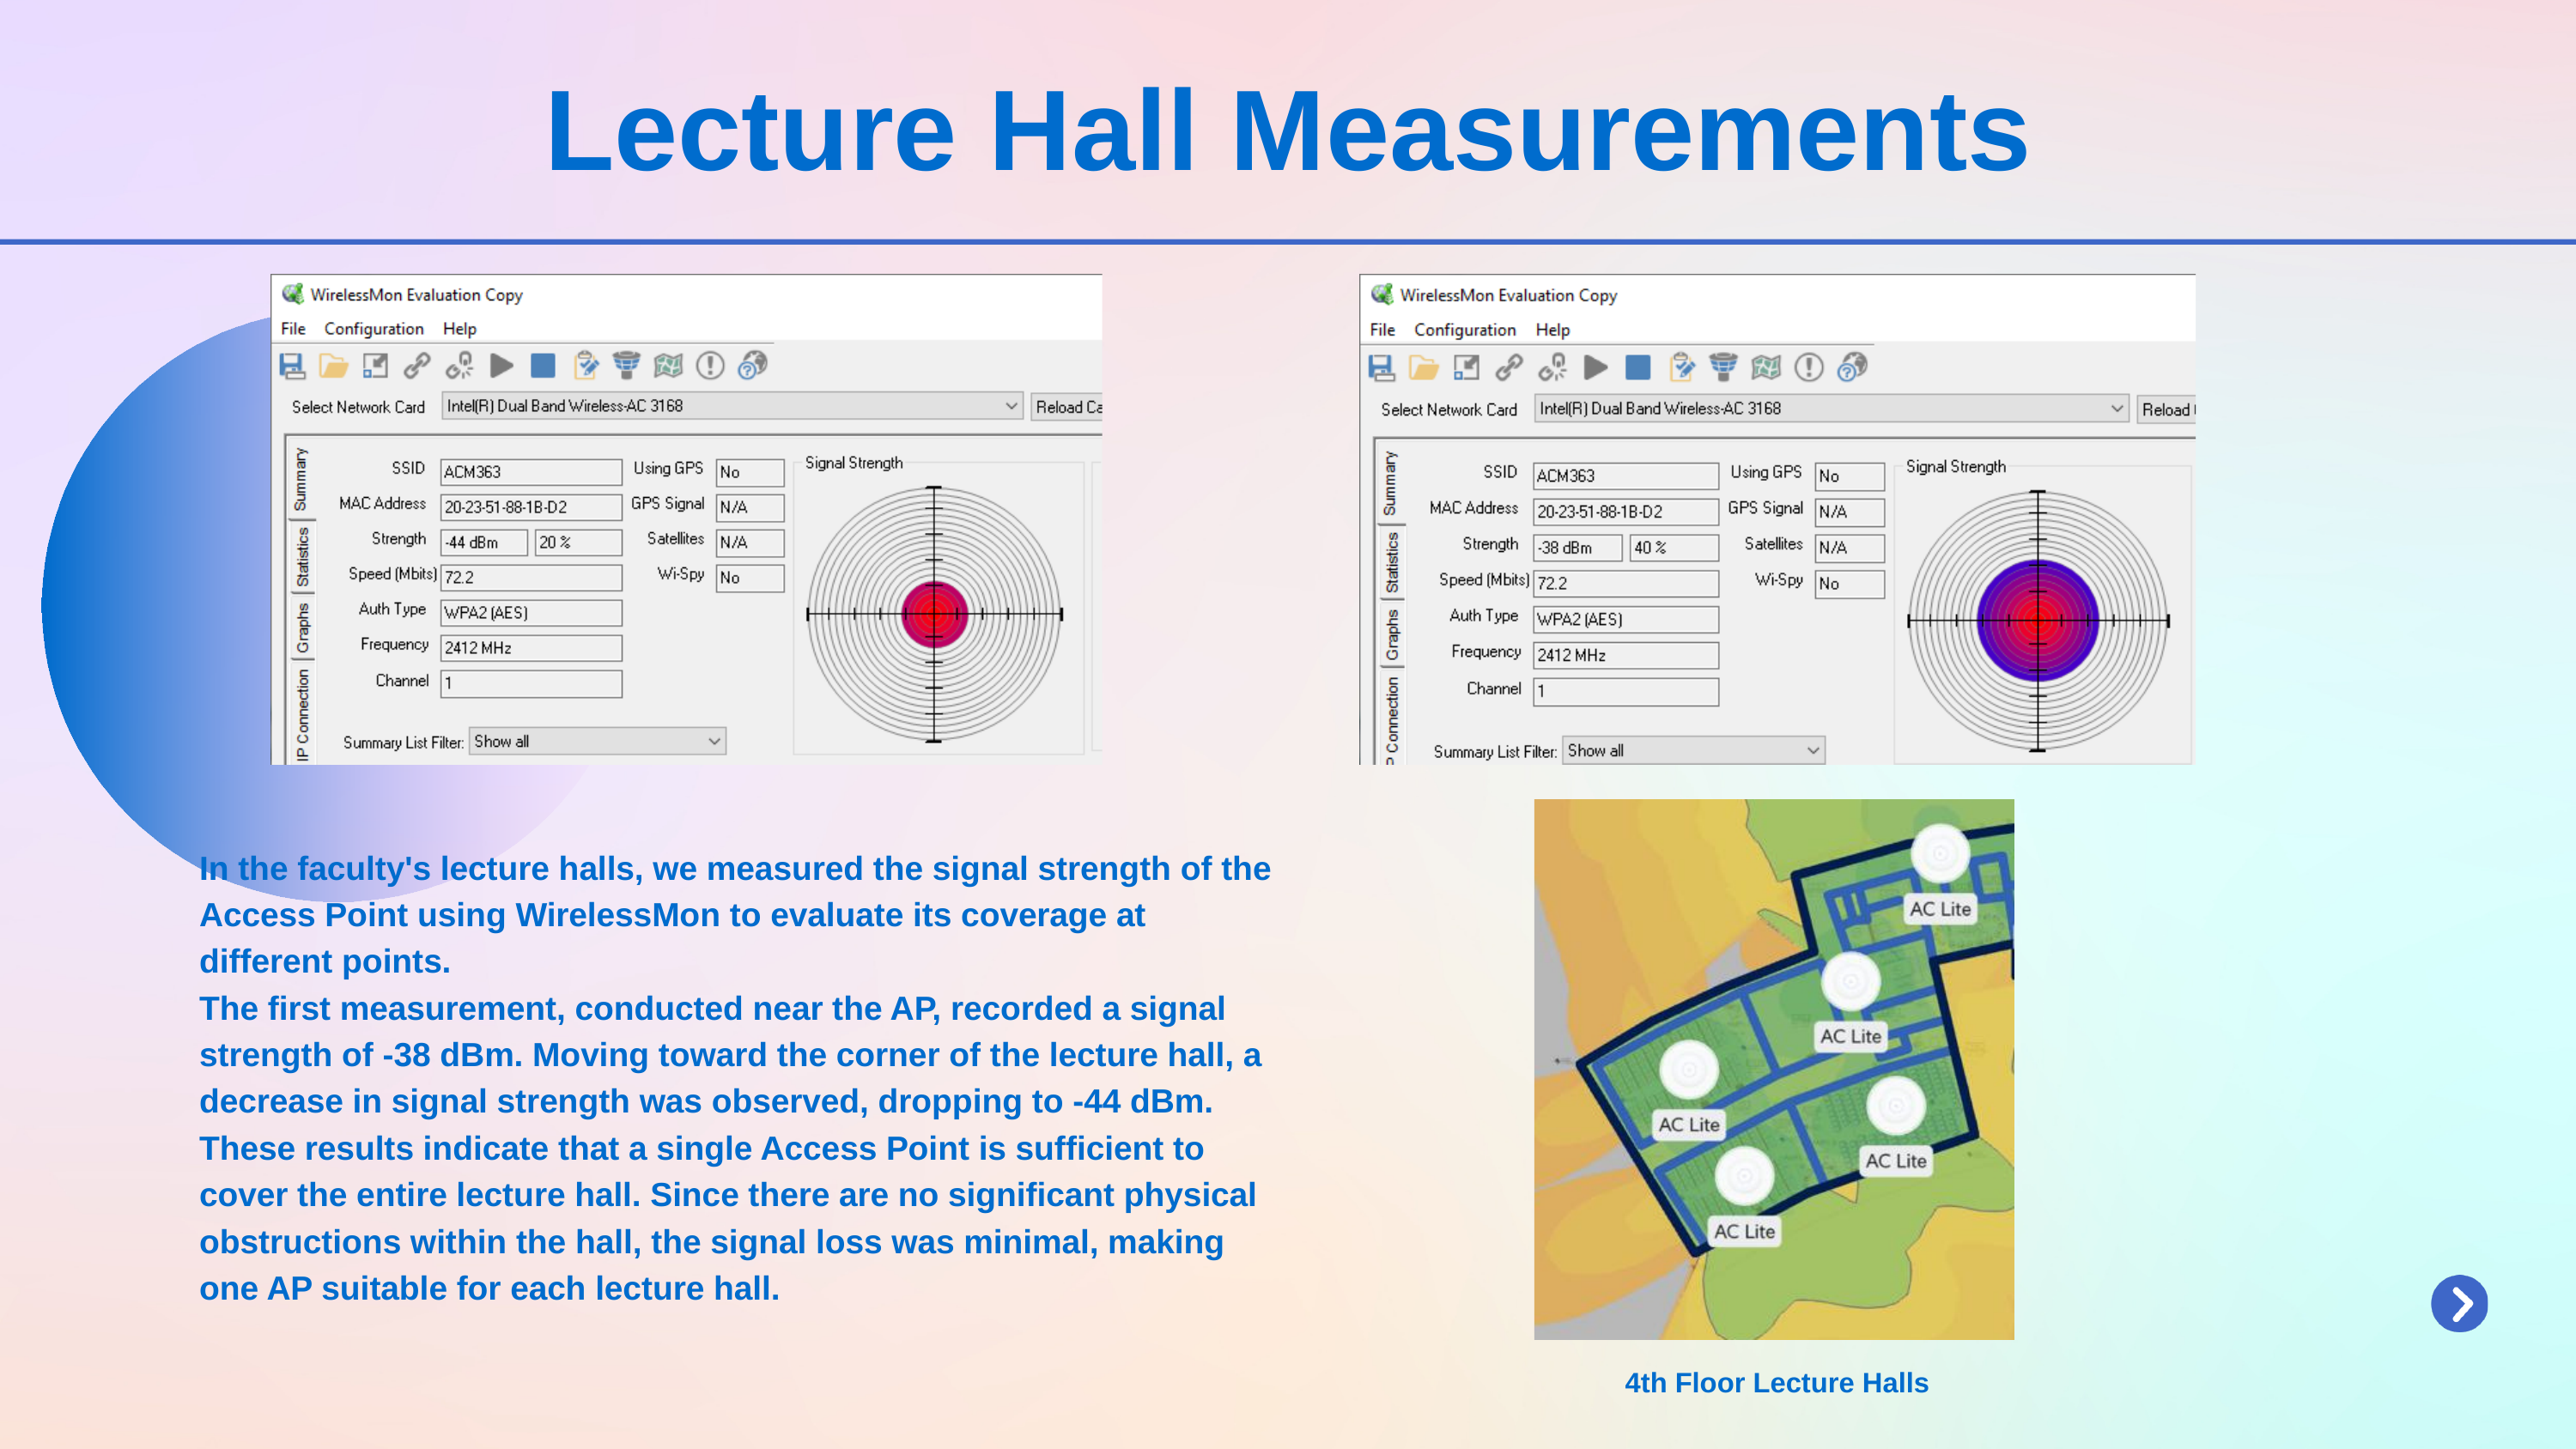

Lecture Hall Measurements

In the faculty's lecture halls, we measured the signal strength of the Access Point using WirelessMon to evaluate its coverage at different points.
The first measurement, conducted near the AP, recorded a signal strength of -38 dBm. Moving toward the corner of the lecture hall, a decrease in signal strength was observed, dropping to -44 dBm.
These results indicate that a single Access Point is sufficient to cover the entire lecture hall. Since there are no significant physical obstructions within the hall, the signal loss was minimal, making one AP suitable for each lecture hall.

4th Floor Lecture Halls